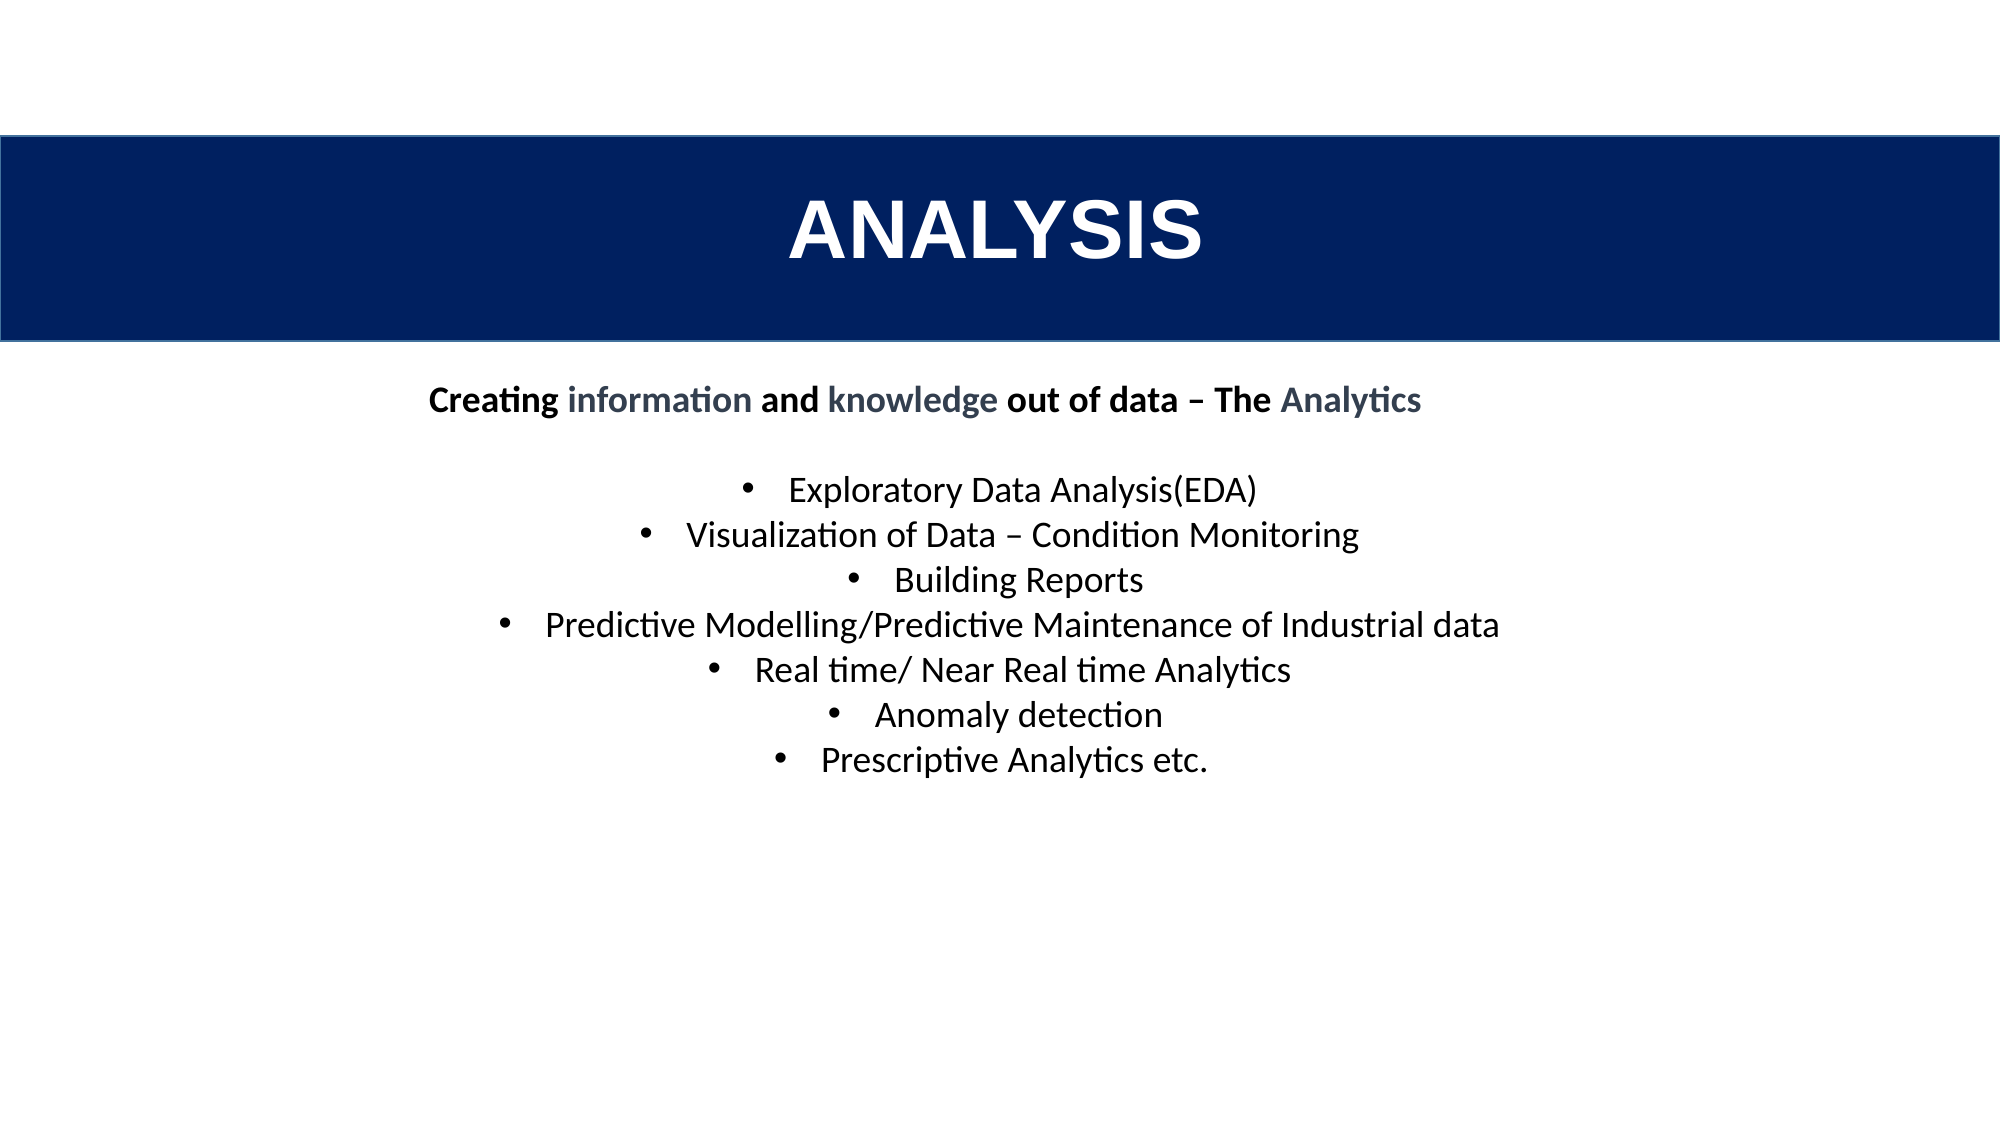

ANALYSIS
Creating information and knowledge out of data – The Analytics

Exploratory Data Analysis(EDA)
Visualization of Data – Condition Monitoring
Building Reports
Predictive Modelling/Predictive Maintenance of Industrial data
Real time/ Near Real time Analytics
Anomaly detection
Prescriptive Analytics etc.